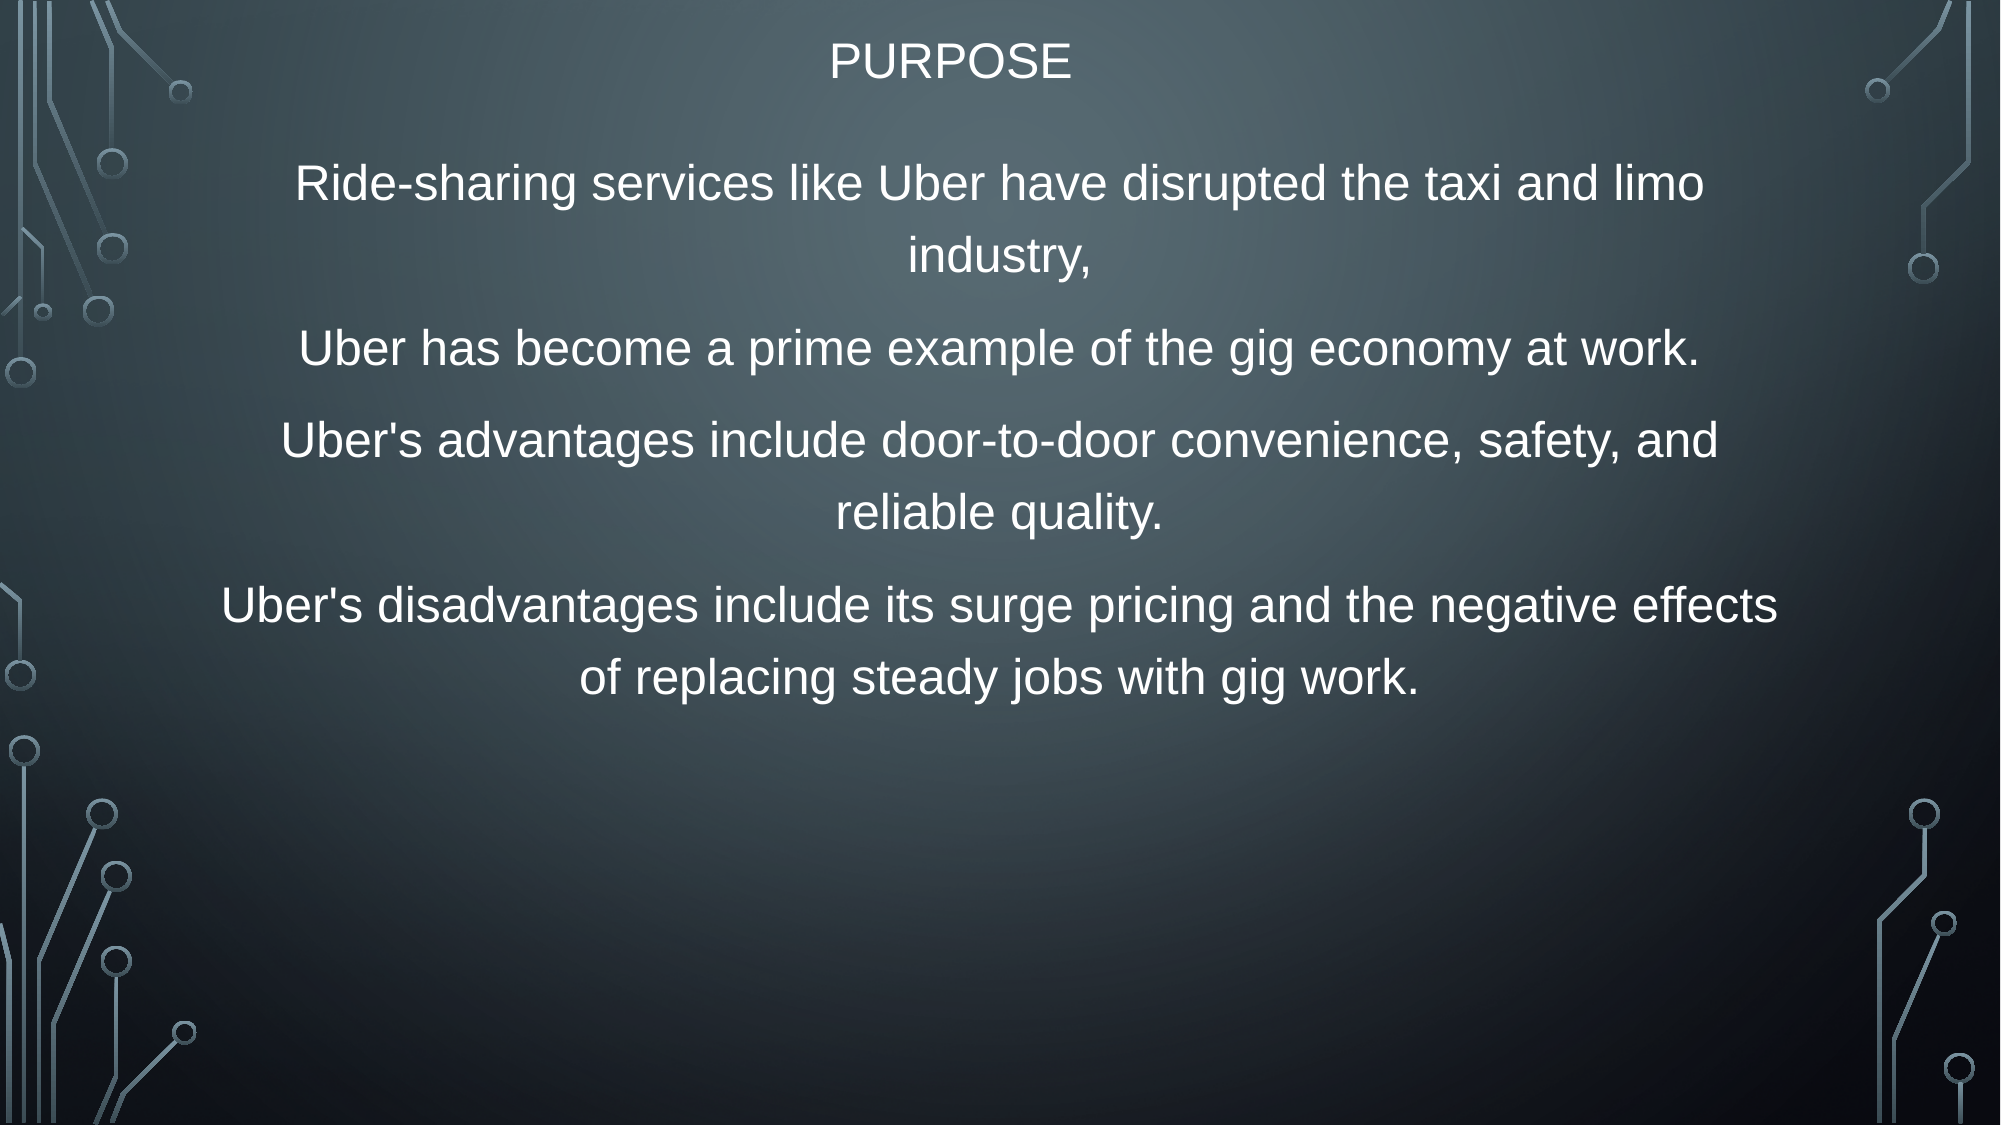

# PURPOSE

Ride-sharing services like Uber have disrupted the taxi and limo industry,
Uber has become a prime example of the gig economy at work.
Uber's advantages include door-to-door convenience, safety, and reliable quality.
Uber's disadvantages include its surge pricing and the negative effects of replacing steady jobs with gig work.